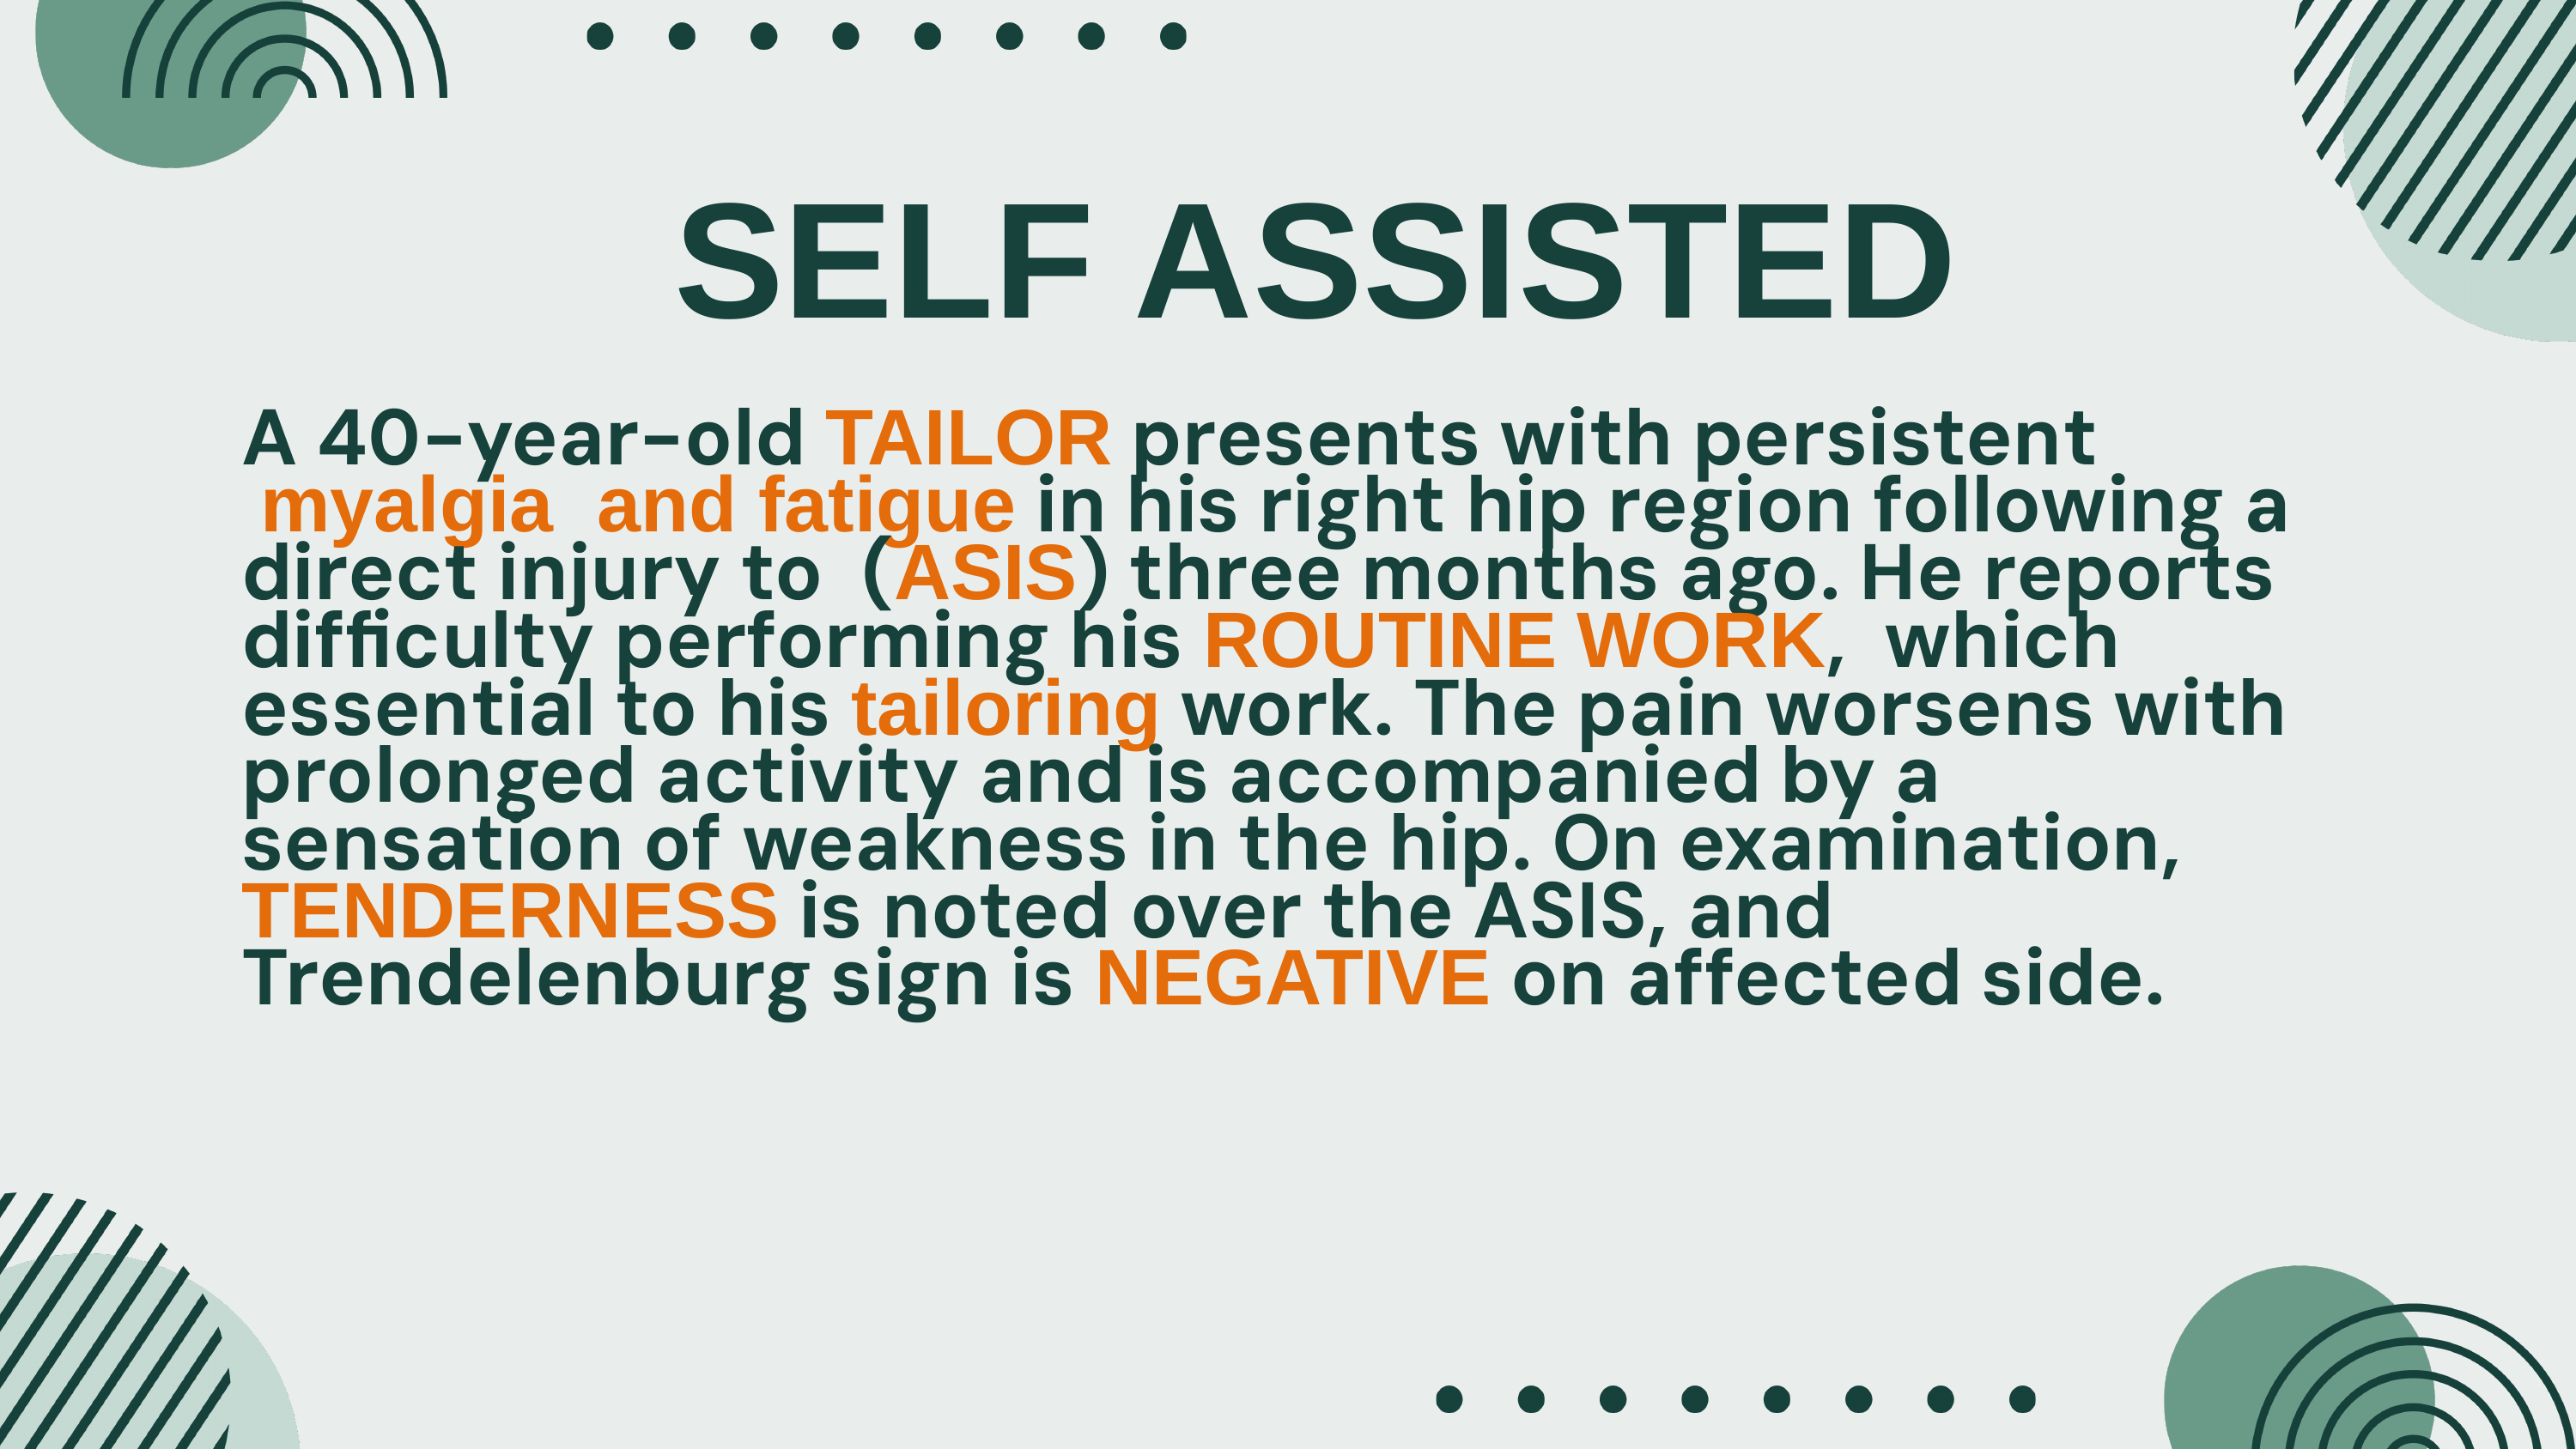

SELF ASSISTED
A 40-year-old TAILOR presents with persistent
 myalgia  and fatigue in his right hip region following a direct injury to  (ASIS) three months ago. He reports difficulty performing his ROUTINE WORK,  which essential to his tailoring work. The pain worsens with prolonged activity and is accompanied by a sensation of weakness in the hip. On examination, TENDERNESS is noted over the ASIS, and Trendelenburg sign is NEGATIVE on affected side.